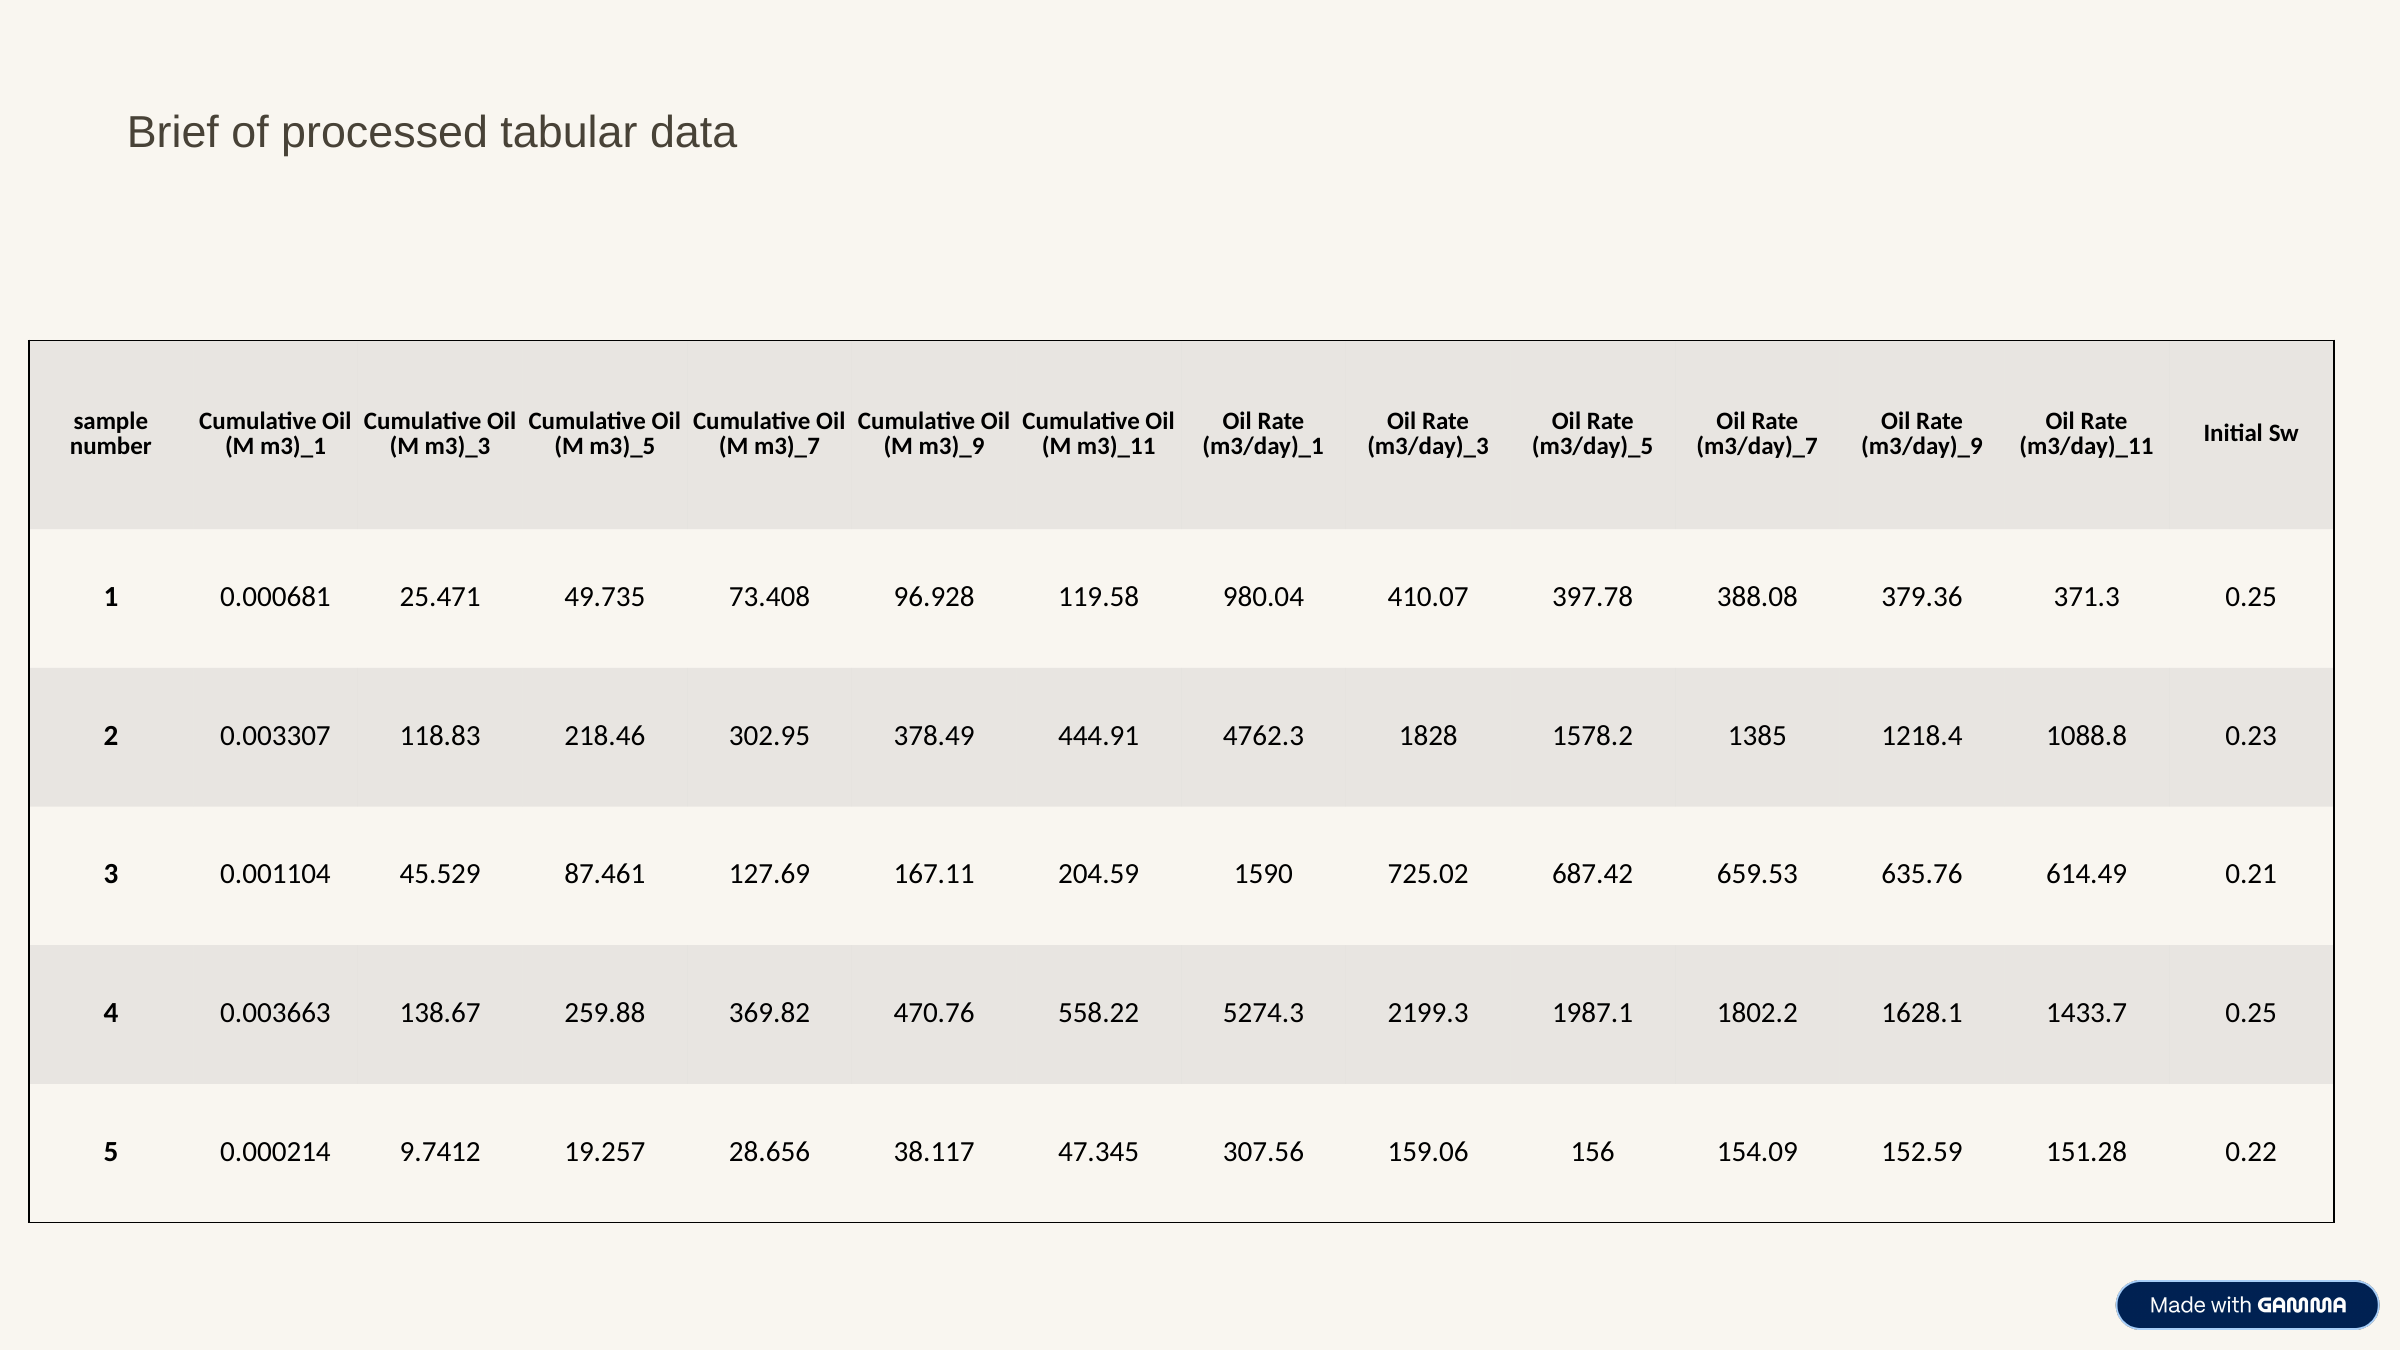

Brief of processed tabular data
| sample number | Cumulative Oil (M m3)\_1 | Cumulative Oil (M m3)\_3 | Cumulative Oil (M m3)\_5 | Cumulative Oil (M m3)\_7 | Cumulative Oil (M m3)\_9 | Cumulative Oil (M m3)\_11 | Oil Rate (m3/day)\_1 | Oil Rate (m3/day)\_3 | Oil Rate (m3/day)\_5 | Oil Rate (m3/day)\_7 | Oil Rate (m3/day)\_9 | Oil Rate (m3/day)\_11 | Initial Sw |
| --- | --- | --- | --- | --- | --- | --- | --- | --- | --- | --- | --- | --- | --- |
| 1 | 0.000681 | 25.471 | 49.735 | 73.408 | 96.928 | 119.58 | 980.04 | 410.07 | 397.78 | 388.08 | 379.36 | 371.3 | 0.25 |
| 2 | 0.003307 | 118.83 | 218.46 | 302.95 | 378.49 | 444.91 | 4762.3 | 1828 | 1578.2 | 1385 | 1218.4 | 1088.8 | 0.23 |
| 3 | 0.001104 | 45.529 | 87.461 | 127.69 | 167.11 | 204.59 | 1590 | 725.02 | 687.42 | 659.53 | 635.76 | 614.49 | 0.21 |
| 4 | 0.003663 | 138.67 | 259.88 | 369.82 | 470.76 | 558.22 | 5274.3 | 2199.3 | 1987.1 | 1802.2 | 1628.1 | 1433.7 | 0.25 |
| 5 | 0.000214 | 9.7412 | 19.257 | 28.656 | 38.117 | 47.345 | 307.56 | 159.06 | 156 | 154.09 | 152.59 | 151.28 | 0.22 |